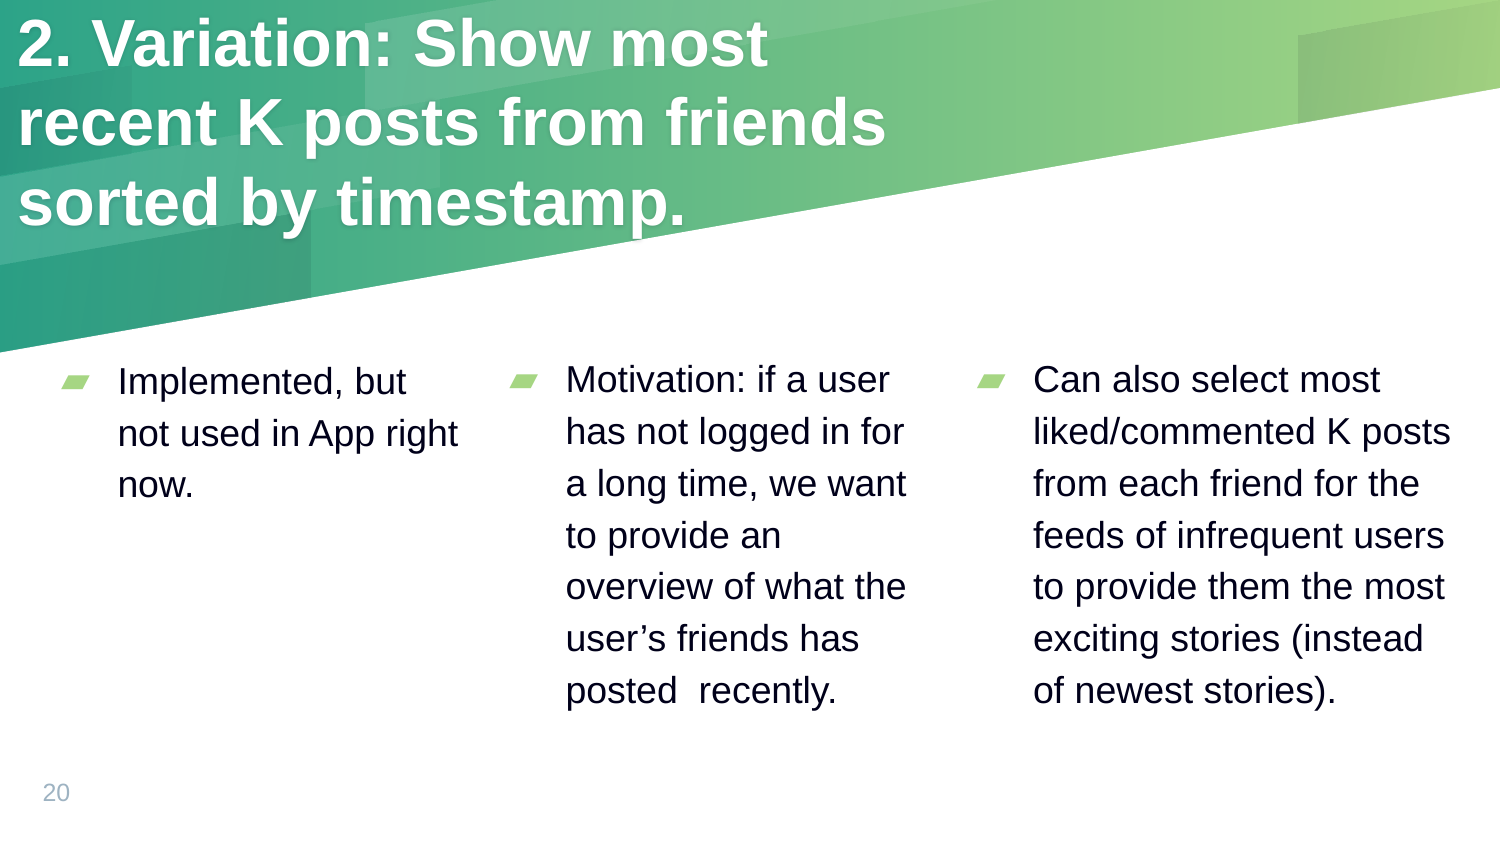

# 2. Variation: Show most recent K posts from friends sorted by timestamp.

Motivation: if a user has not logged in for a long time, we want to provide an overview of what the user’s friends has posted  recently.
Can also select most liked/commented K posts from each friend for the feeds of infrequent users to provide them the most exciting stories (instead of newest stories).
Implemented, but not used in App right now.
20